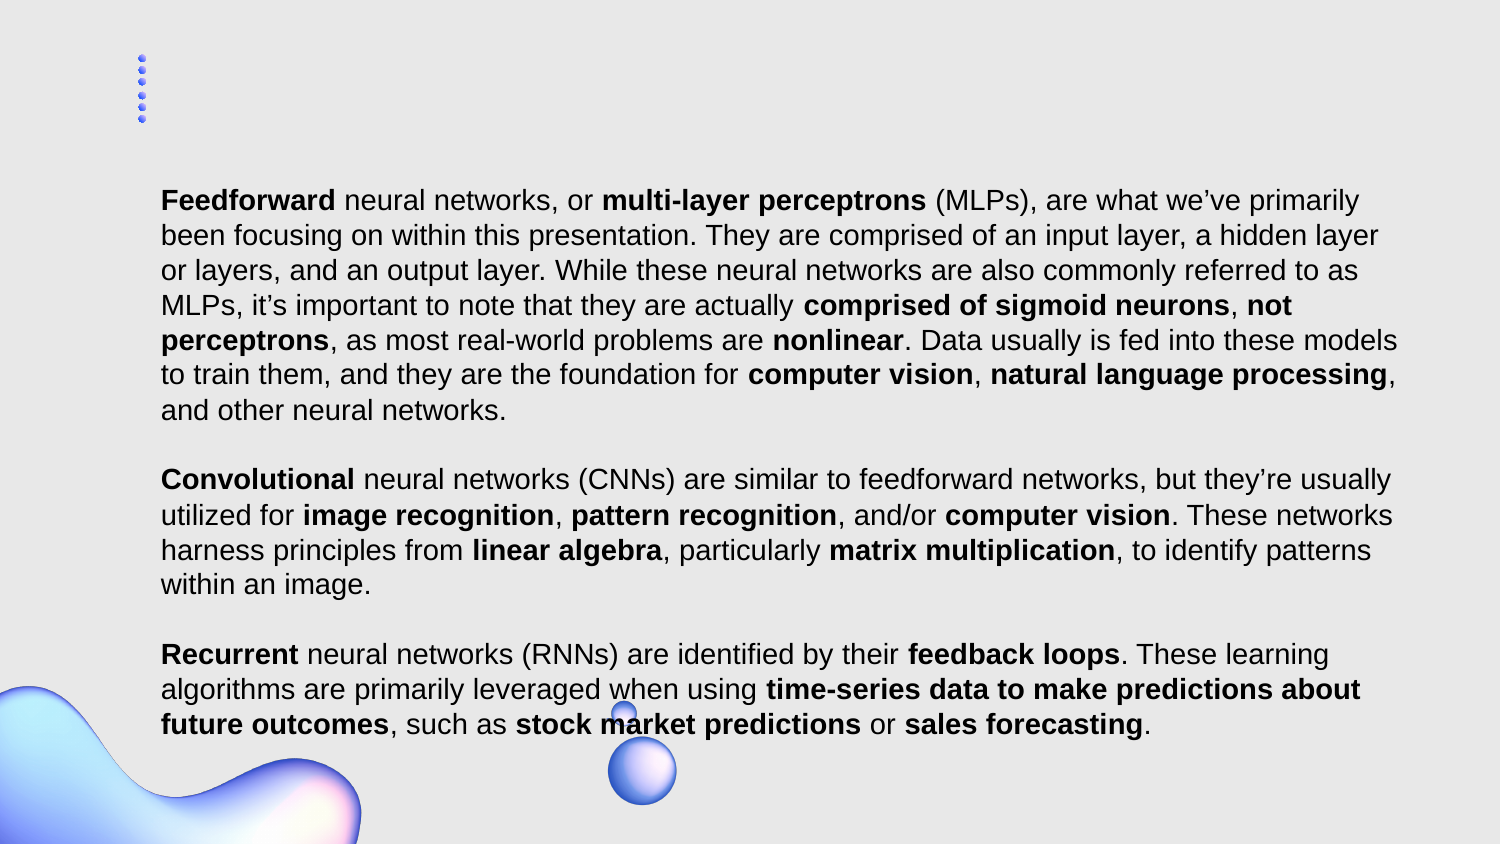

Feedforward neural networks, or multi-layer perceptrons (MLPs), are what we’ve primarily been focusing on within this presentation. They are comprised of an input layer, a hidden layer or layers, and an output layer. While these neural networks are also commonly referred to as MLPs, it’s important to note that they are actually comprised of sigmoid neurons, not perceptrons, as most real-world problems are nonlinear. Data usually is fed into these models to train them, and they are the foundation for computer vision, natural language processing, and other neural networks.

Convolutional neural networks (CNNs) are similar to feedforward networks, but they’re usually utilized for image recognition, pattern recognition, and/or computer vision. These networks harness principles from linear algebra, particularly matrix multiplication, to identify patterns within an image.

Recurrent neural networks (RNNs) are identified by their feedback loops. These learning algorithms are primarily leveraged when using time-series data to make predictions about future outcomes, such as stock market predictions or sales forecasting.